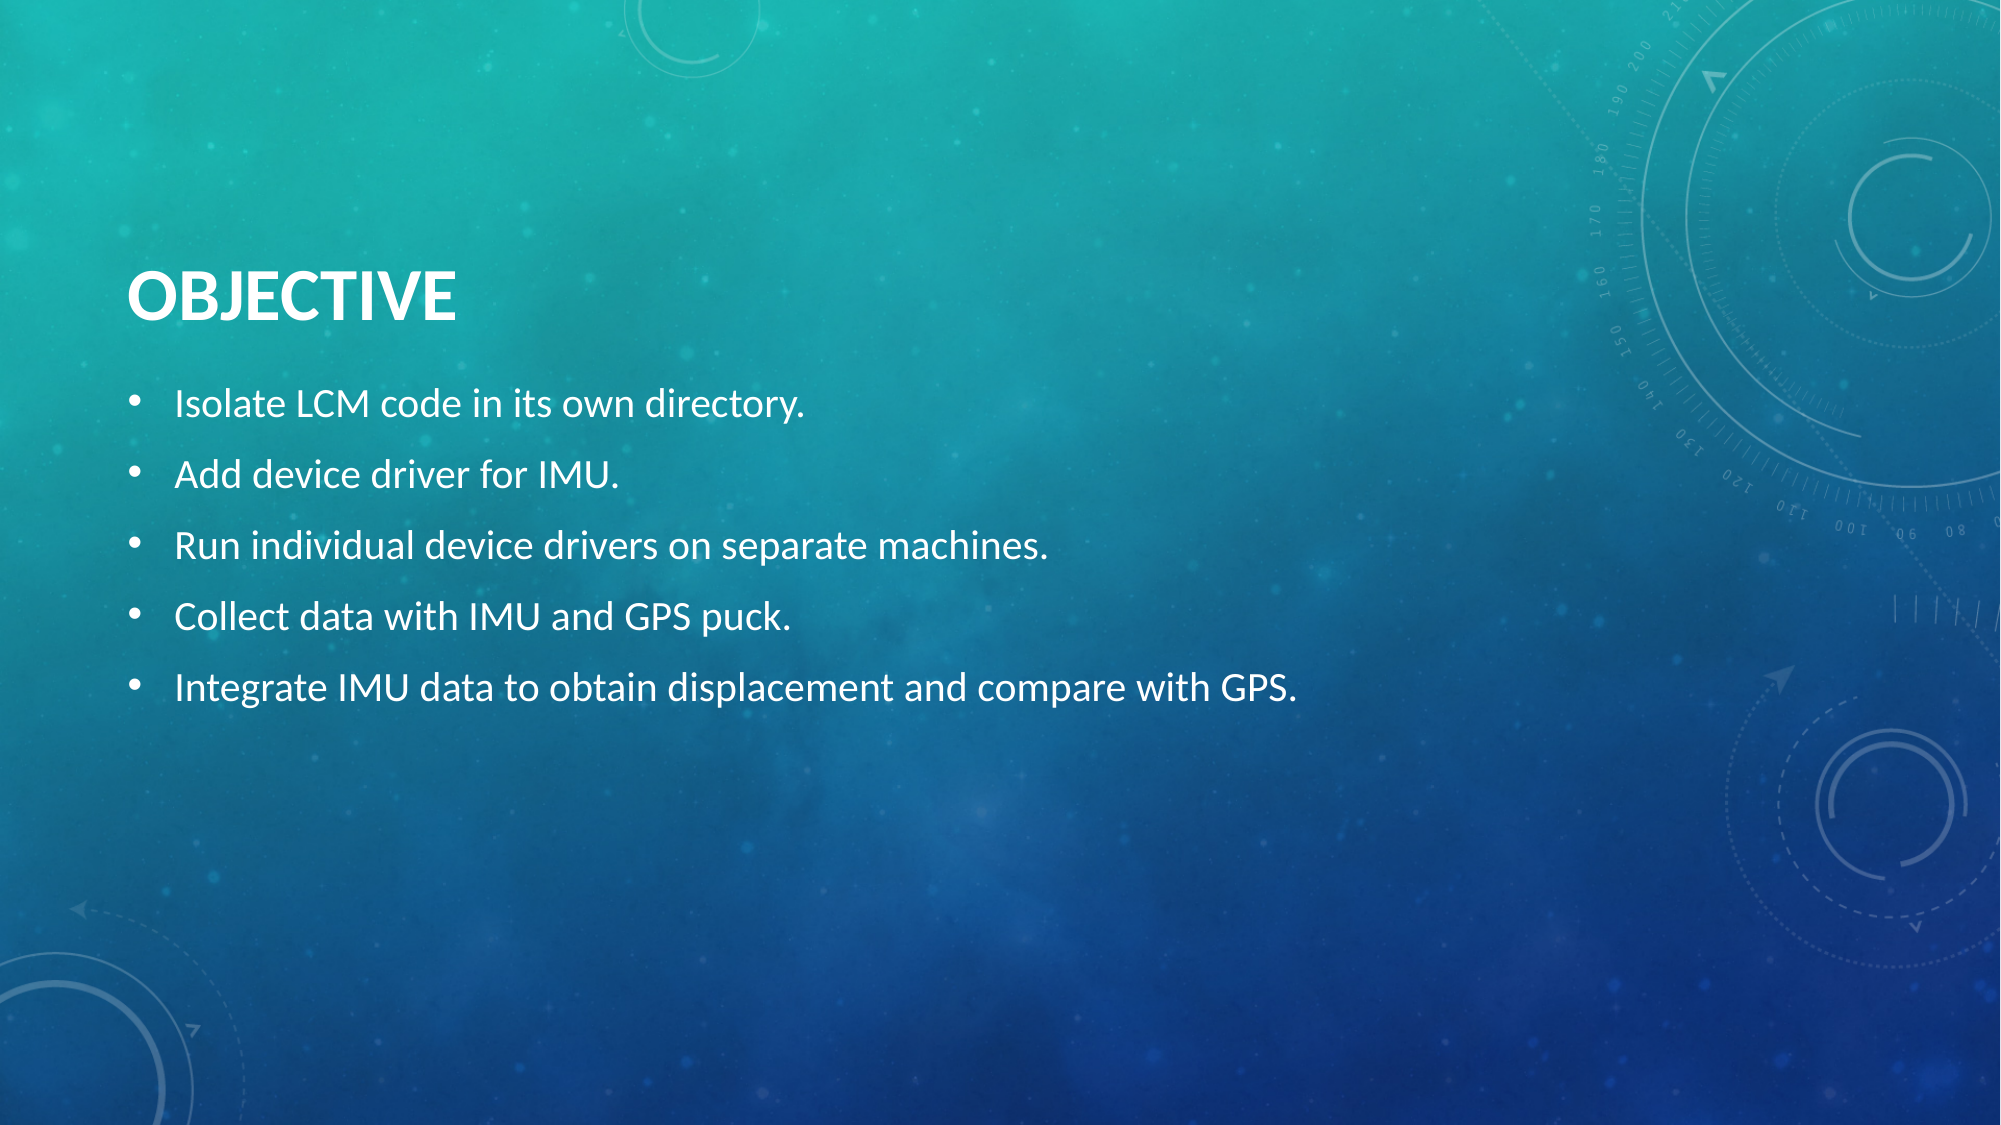

# Objective
Isolate LCM code in its own directory.
Add device driver for IMU.
Run individual device drivers on separate machines.
Collect data with IMU and GPS puck.
Integrate IMU data to obtain displacement and compare with GPS.